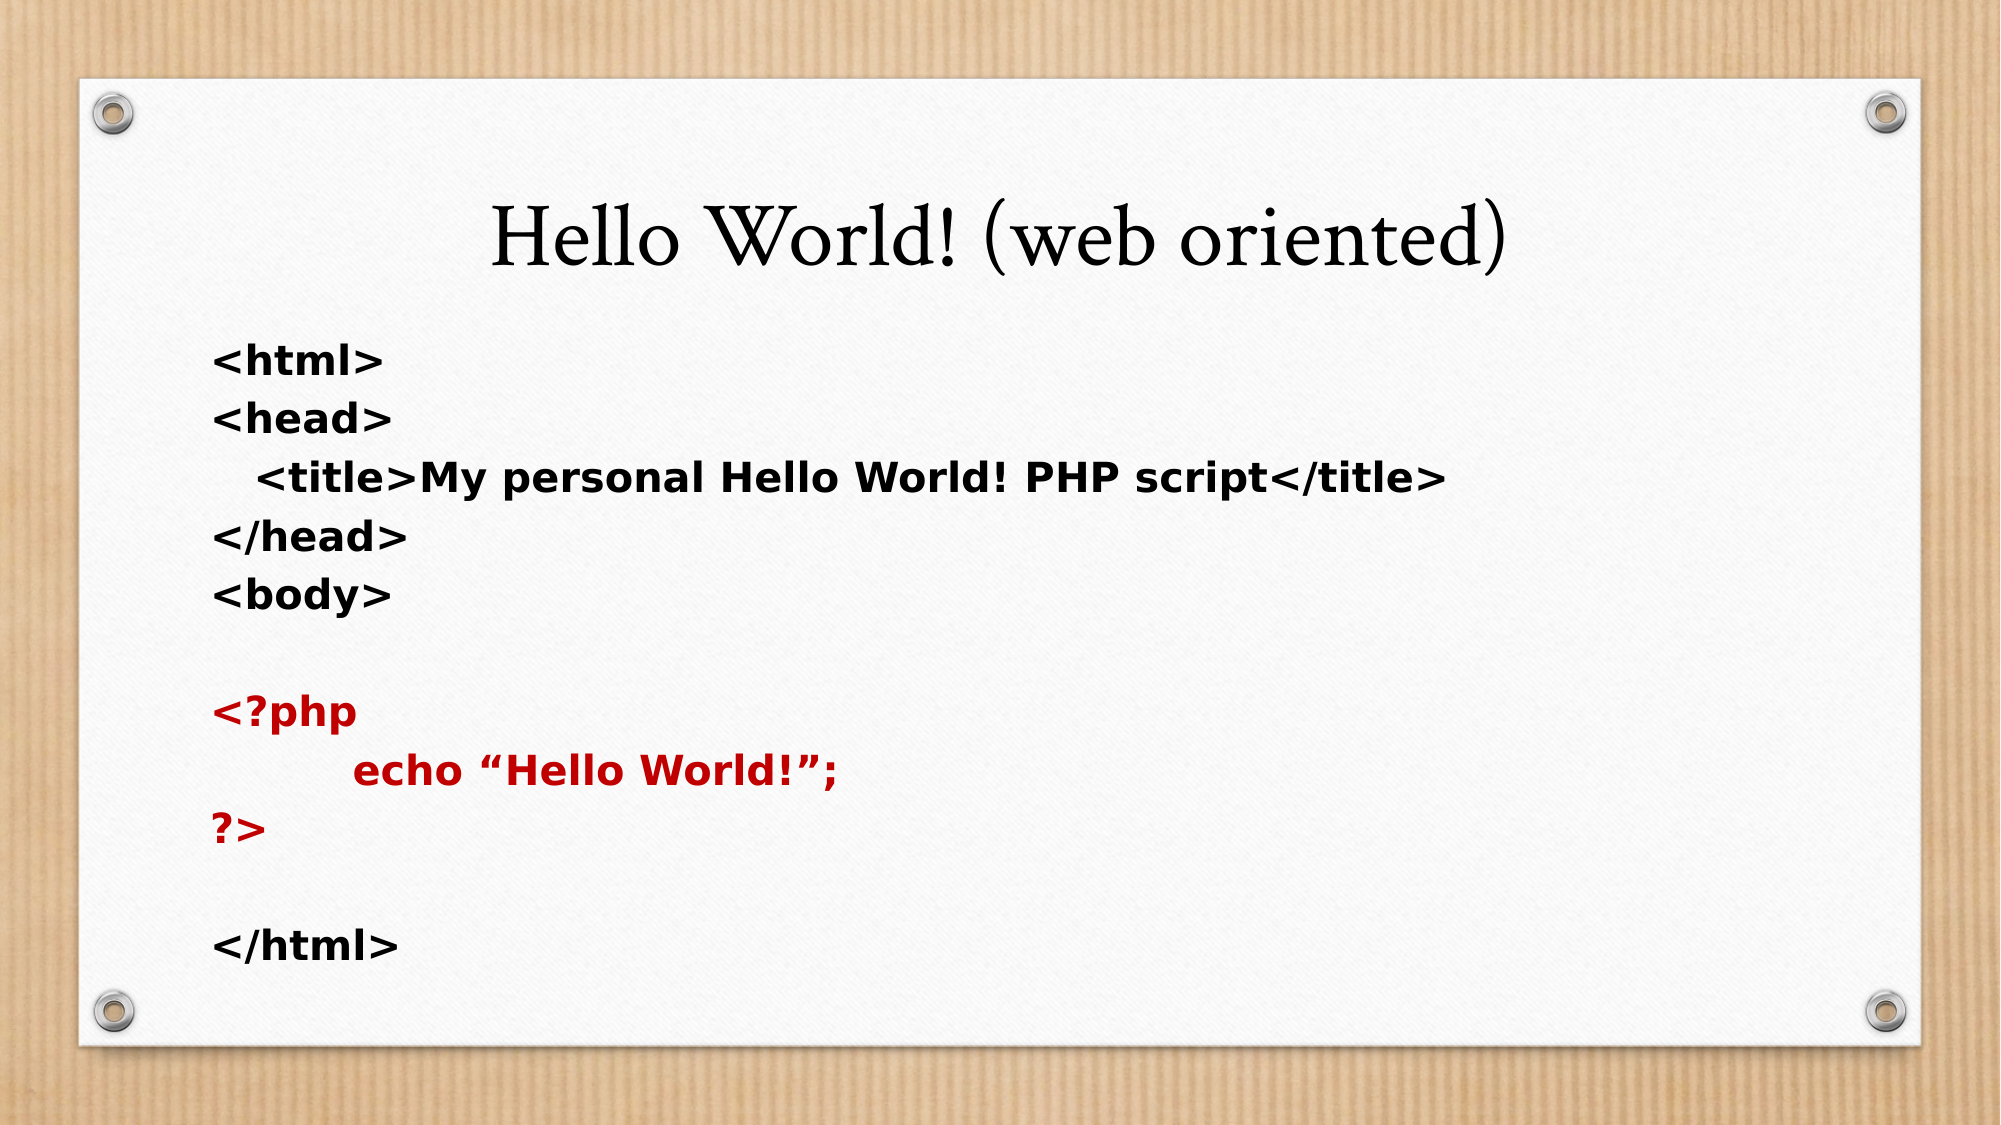

# Hello World! (web oriented)
<html>
<head>
   <title>My personal Hello World! PHP script</title>
</head>
<body>

<?php
	echo “Hello World!”;
?>

</html>